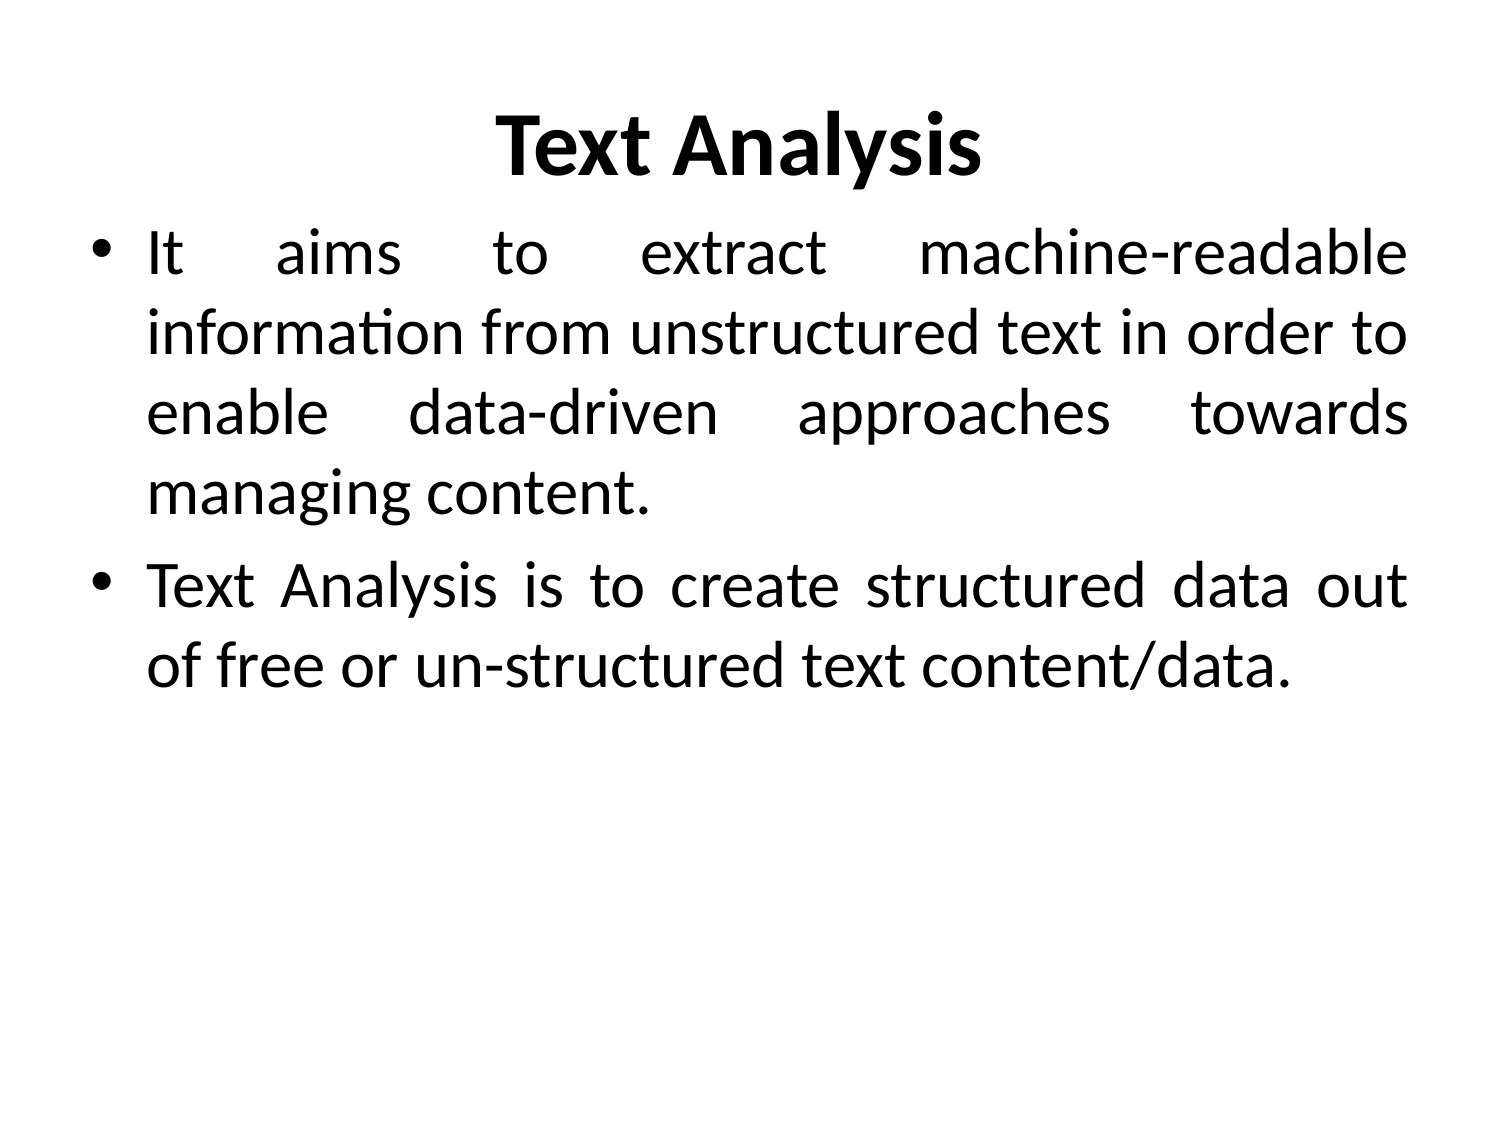

# Text Analysis
It aims to extract machine-readable information from unstructured text in order to enable data-driven approaches towards managing content.
Text Analysis is to create structured data out of free or un-structured text content/data.